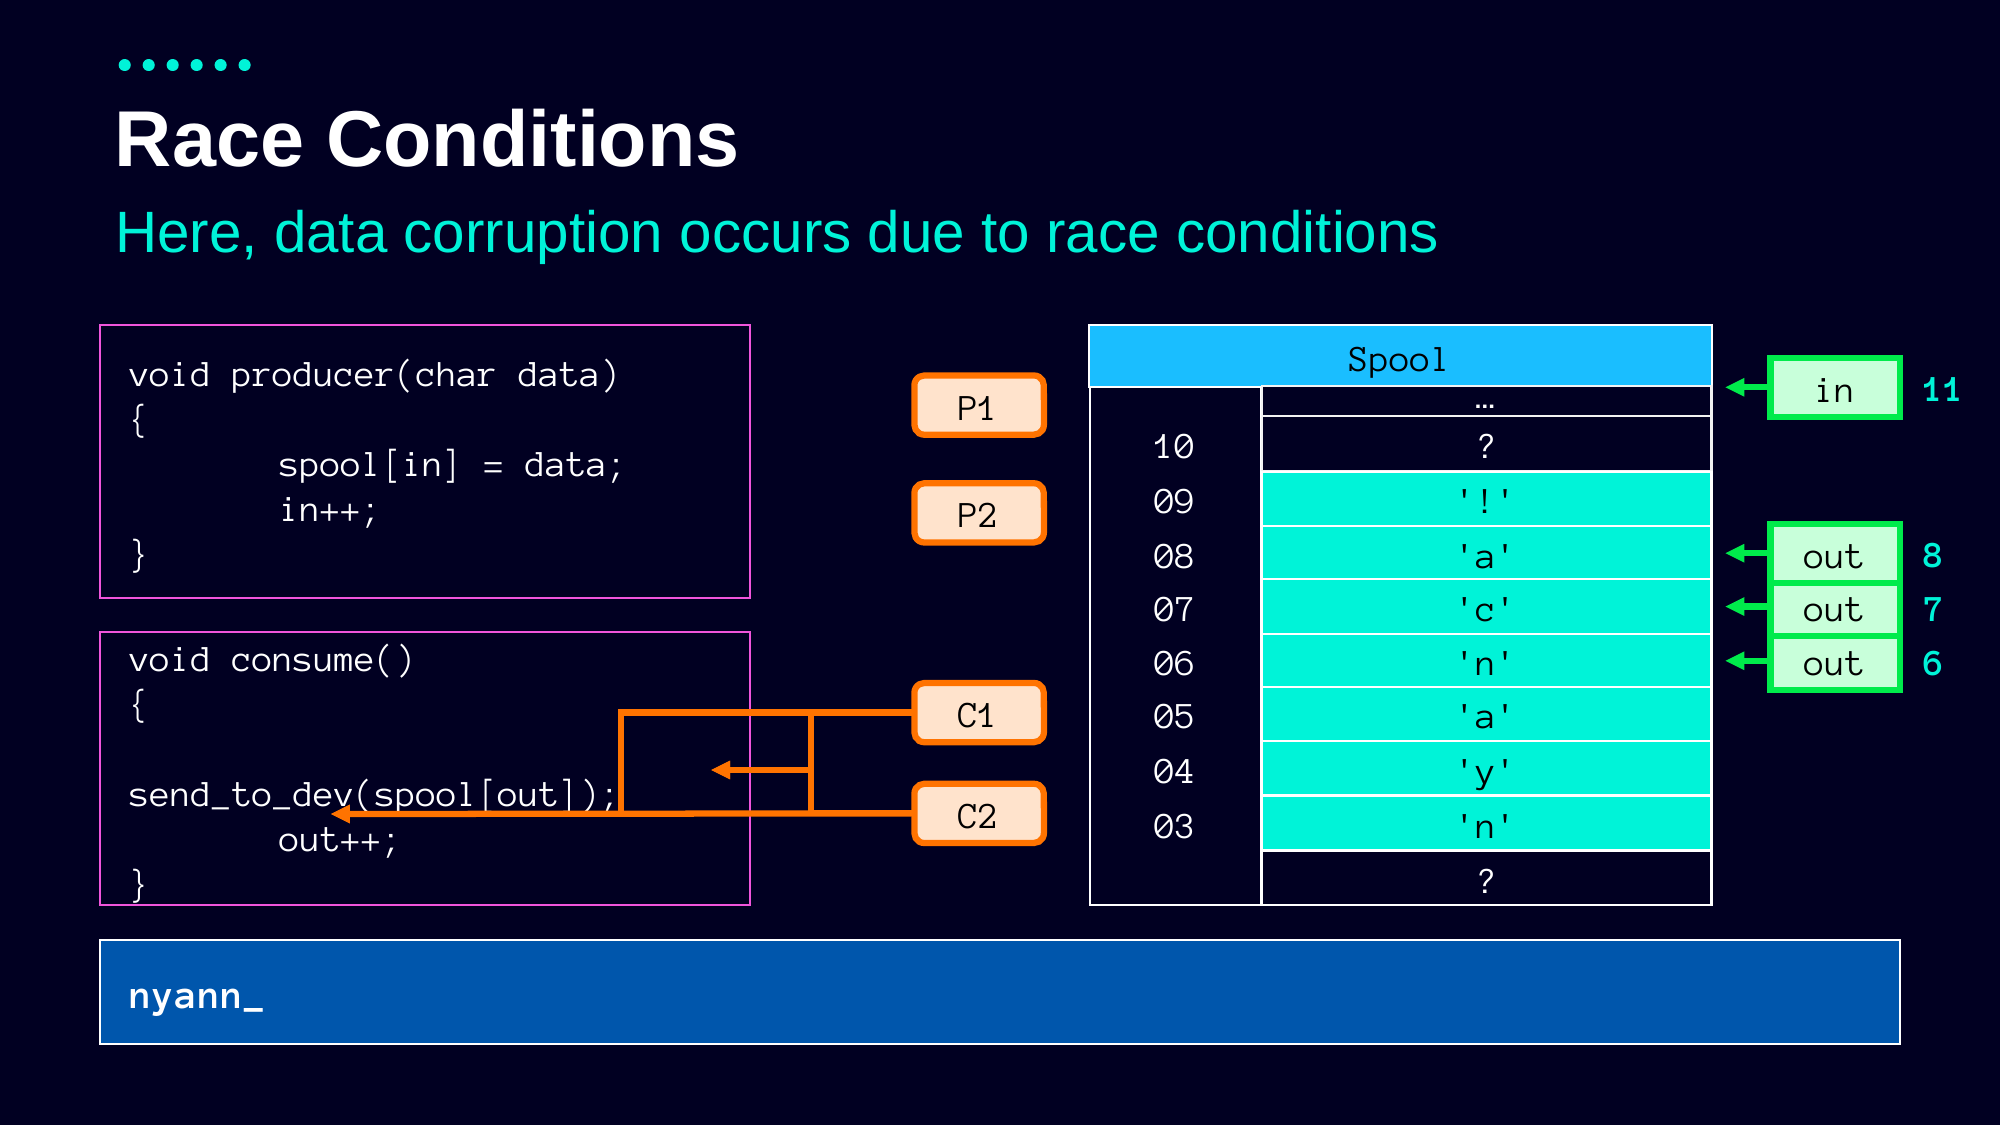

# Race Conditions
Here, data corruption occurs due to race conditions
void producer(char data)
{
	spool[in] = data;
	in++;
}
Spool
11
in
P1

…
10
?

09
?
't'
'!'
P2

8
out
08
'a'
7
out
07
'c'
6
out
void consume()
{
	send_to_dev(spool[out]);
	out++;
}
06
'n'
C1
05
'a'
04
'y'

C2

03
'n'
?
nya_
nyan_
nyann_